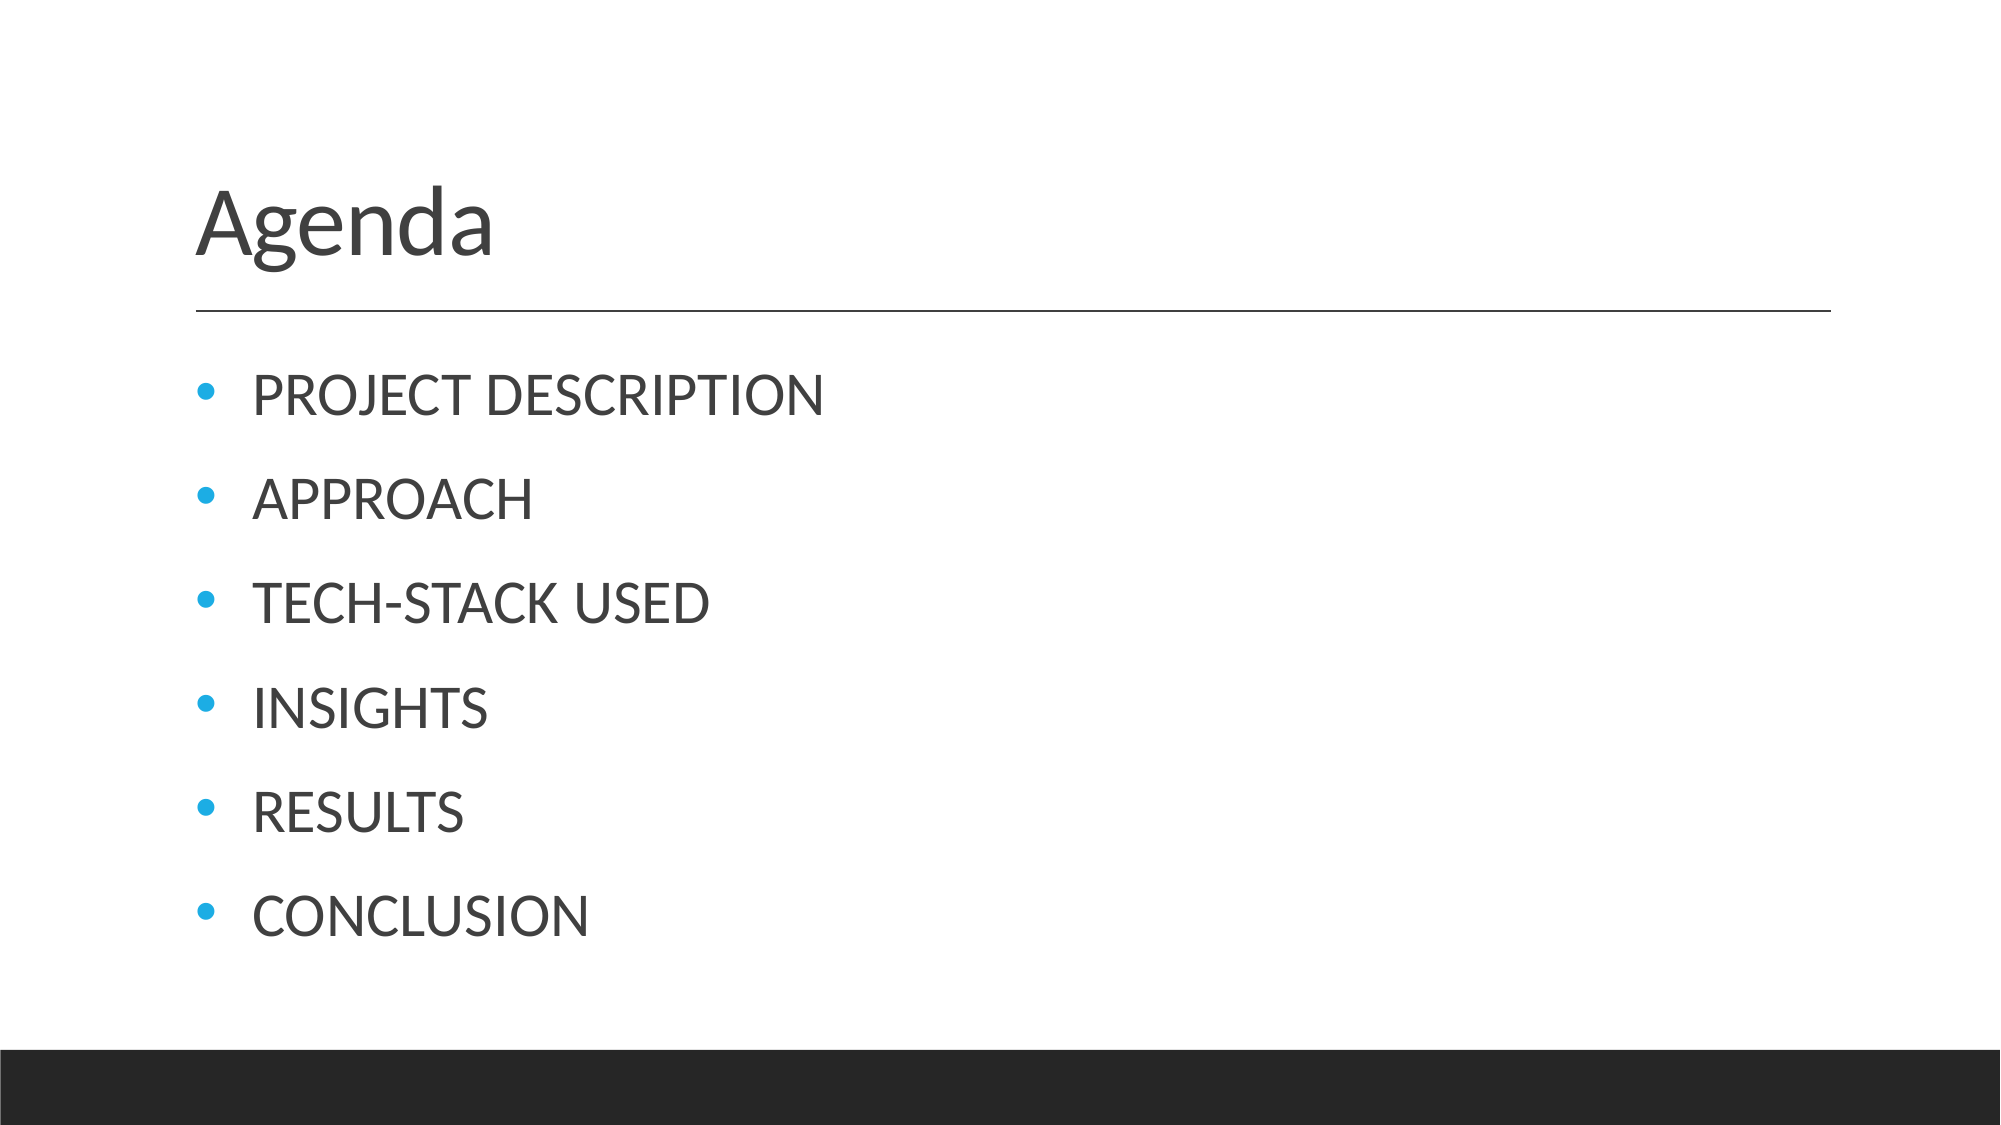

# Agenda
PROJECT DESCRIPTION
APPROACH
TECH-STACK USED
INSIGHTS
RESULTS
CONCLUSION